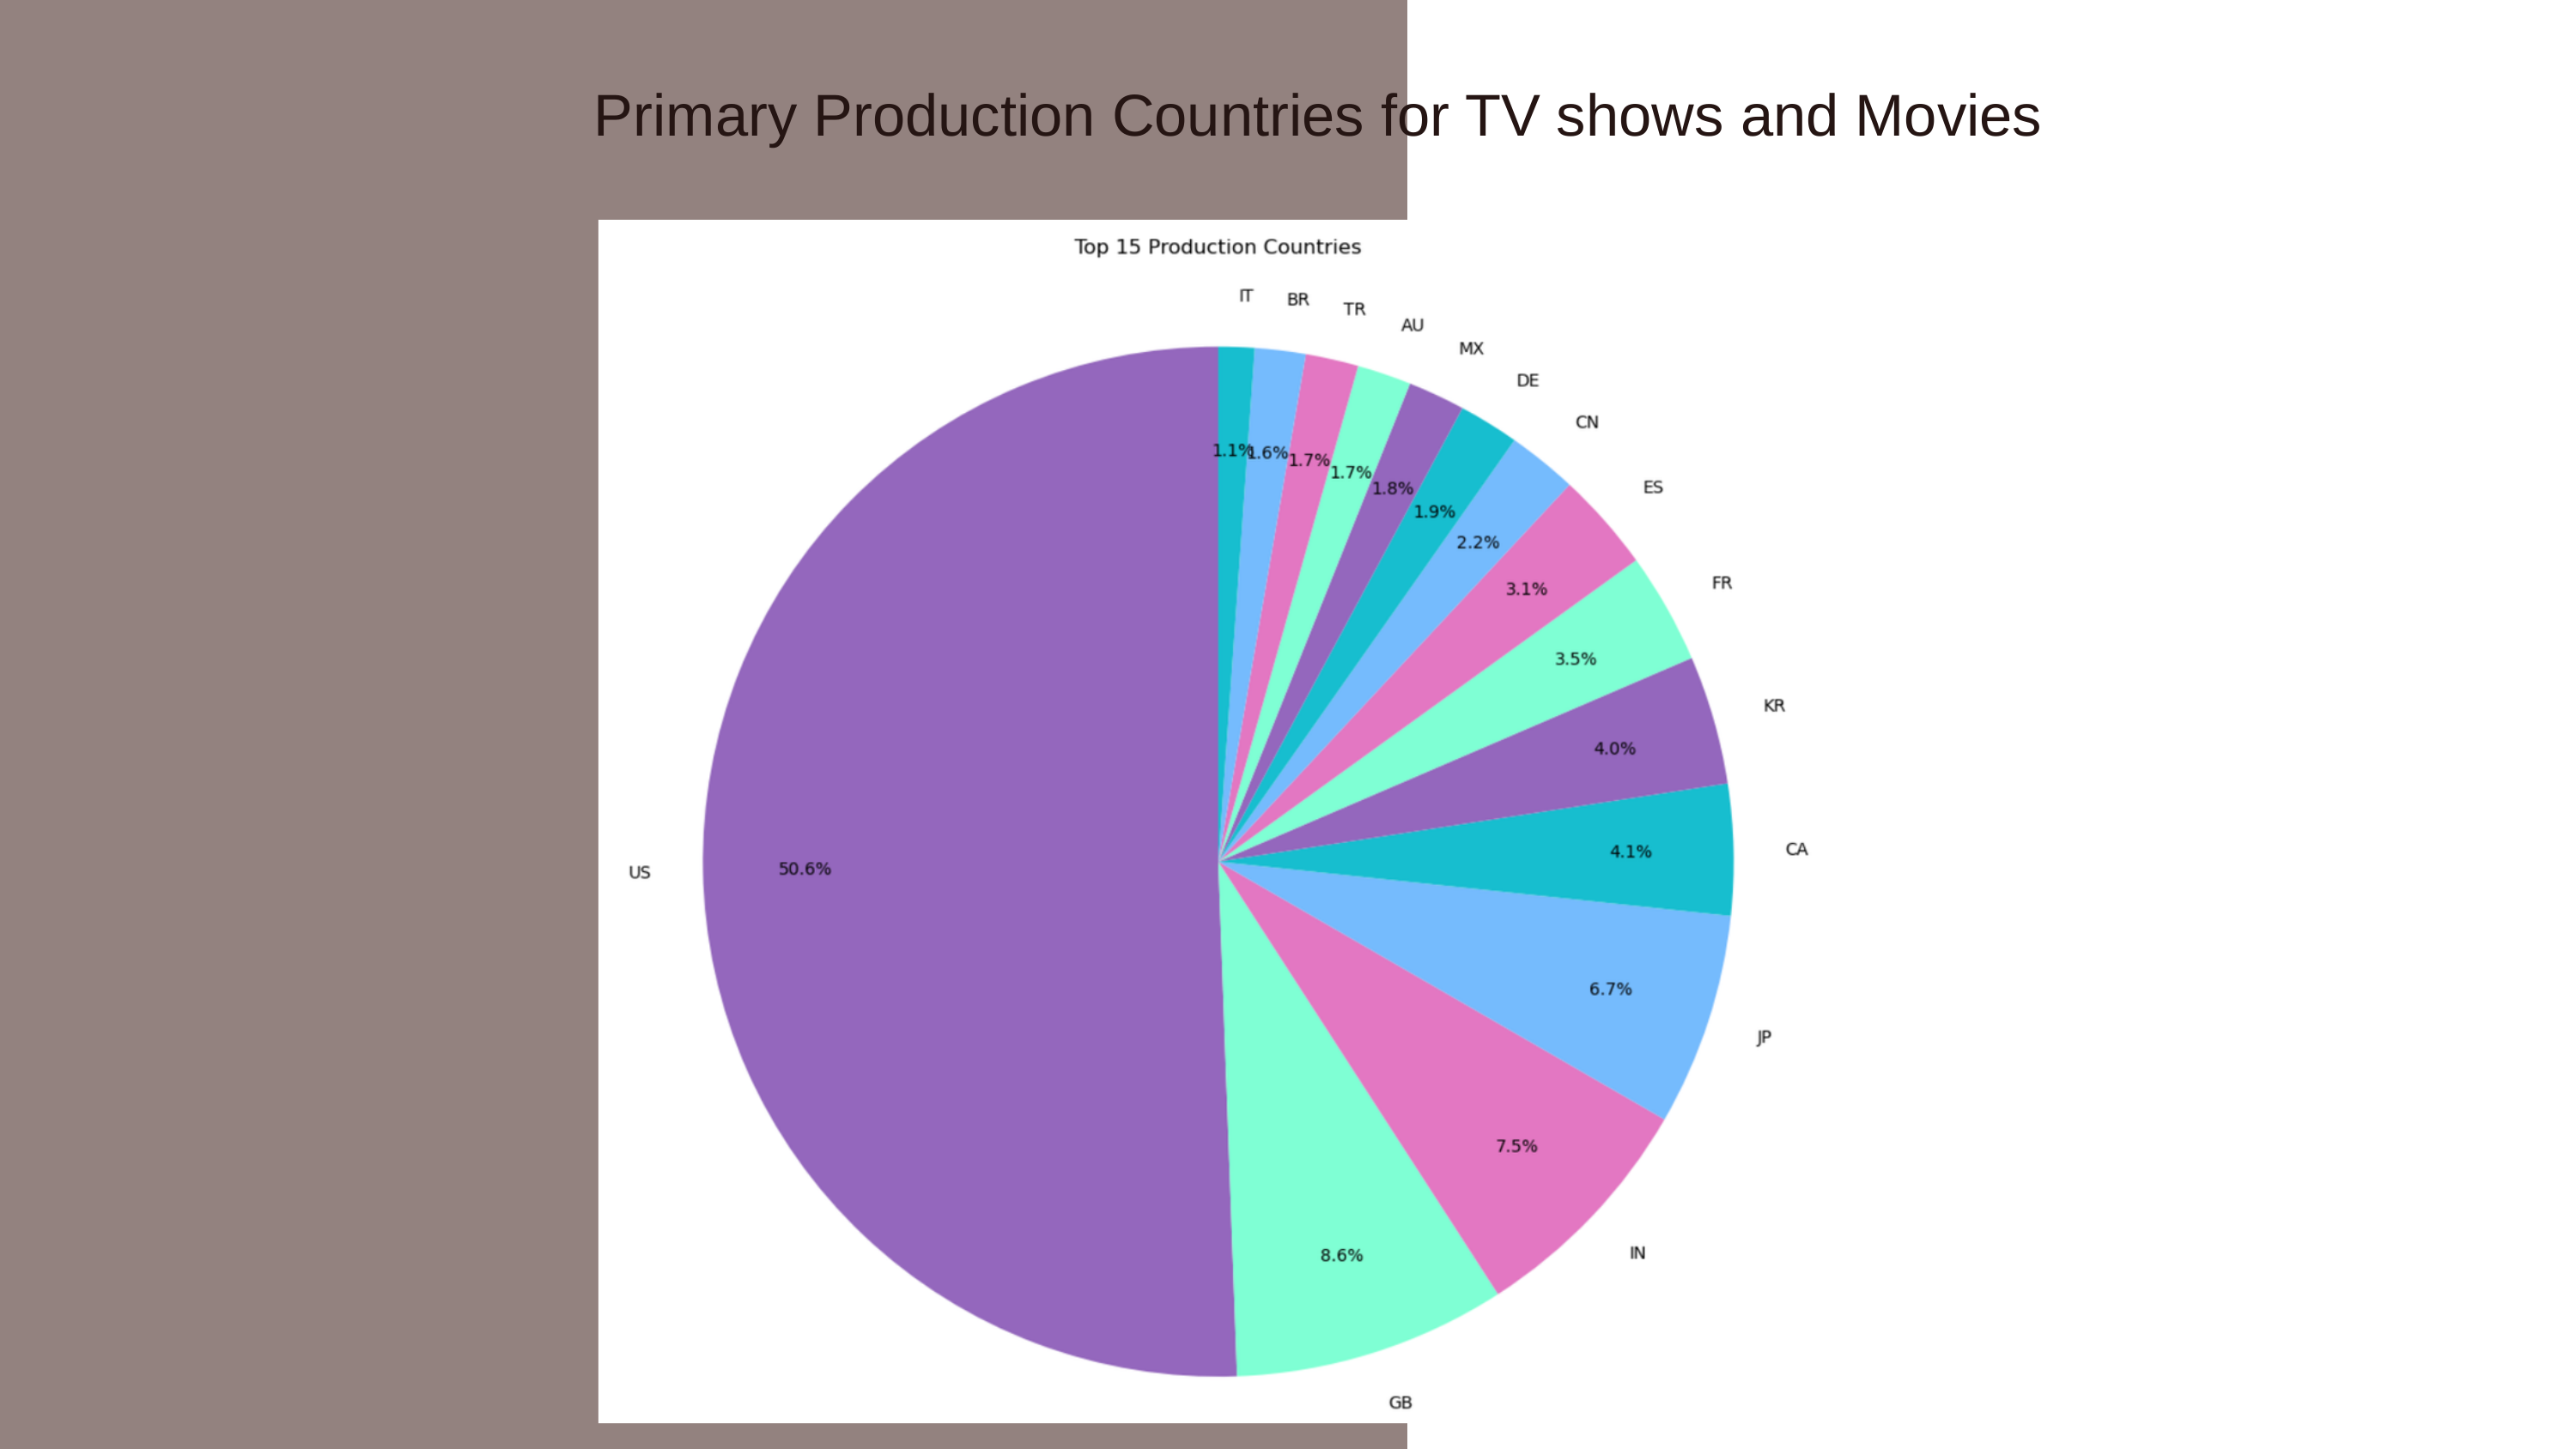

Primary Production Countries for TV shows and Movies